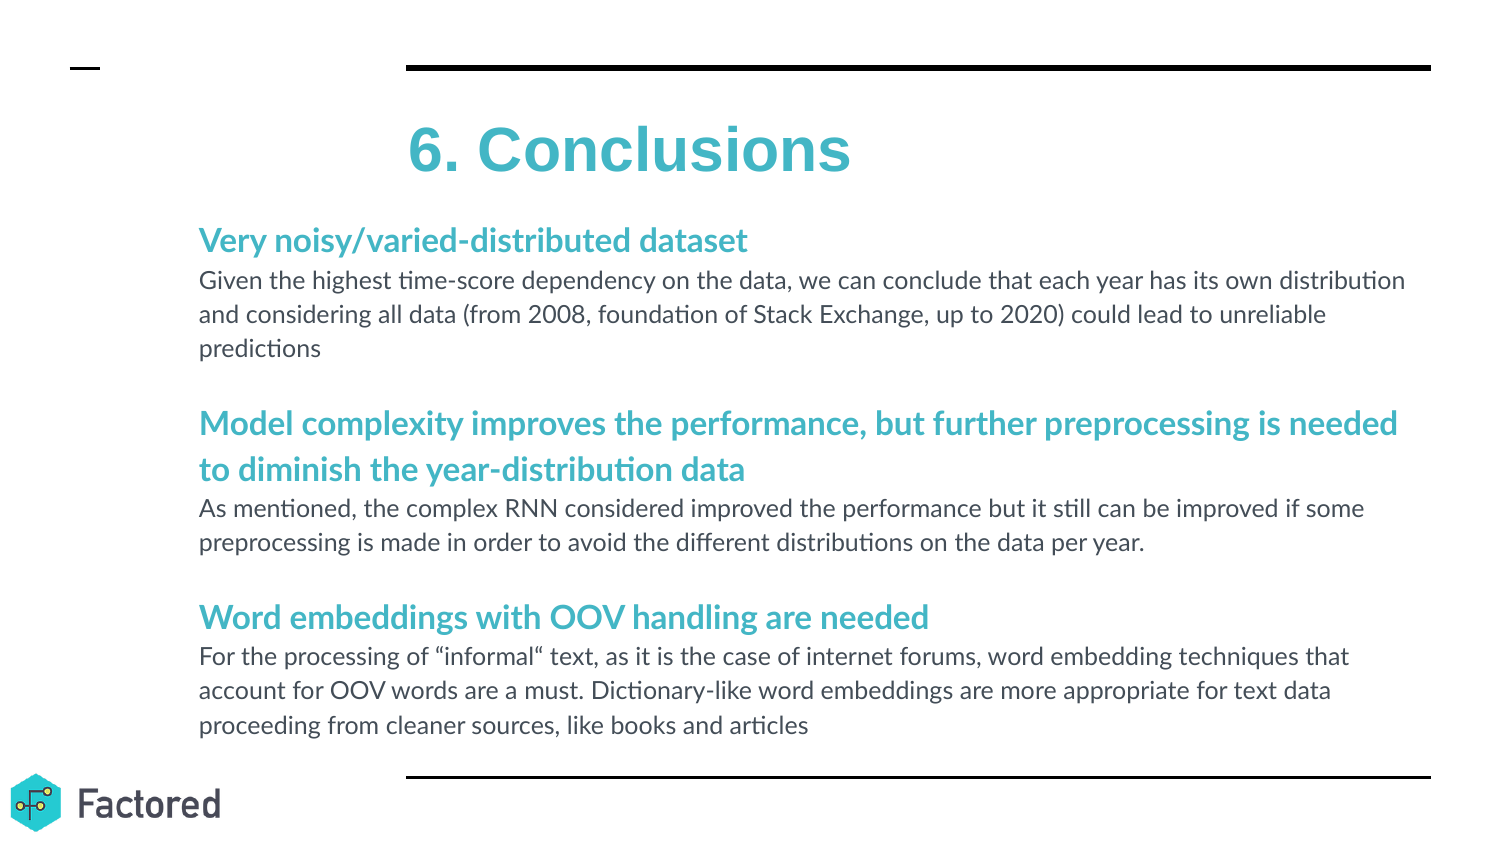

# 6. Conclusions
Very noisy/varied-distributed dataset
Given the highest time-score dependency on the data, we can conclude that each year has its own distribution and considering all data (from 2008, foundation of Stack Exchange, up to 2020) could lead to unreliable predictions
Model complexity improves the performance, but further preprocessing is needed to diminish the year-distribution data
As mentioned, the complex RNN considered improved the performance but it still can be improved if some preprocessing is made in order to avoid the different distributions on the data per year.
Word embeddings with OOV handling are needed
For the processing of “informal“ text, as it is the case of internet forums, word embedding techniques that account for OOV words are a must. Dictionary-like word embeddings are more appropriate for text data proceeding from cleaner sources, like books and articles